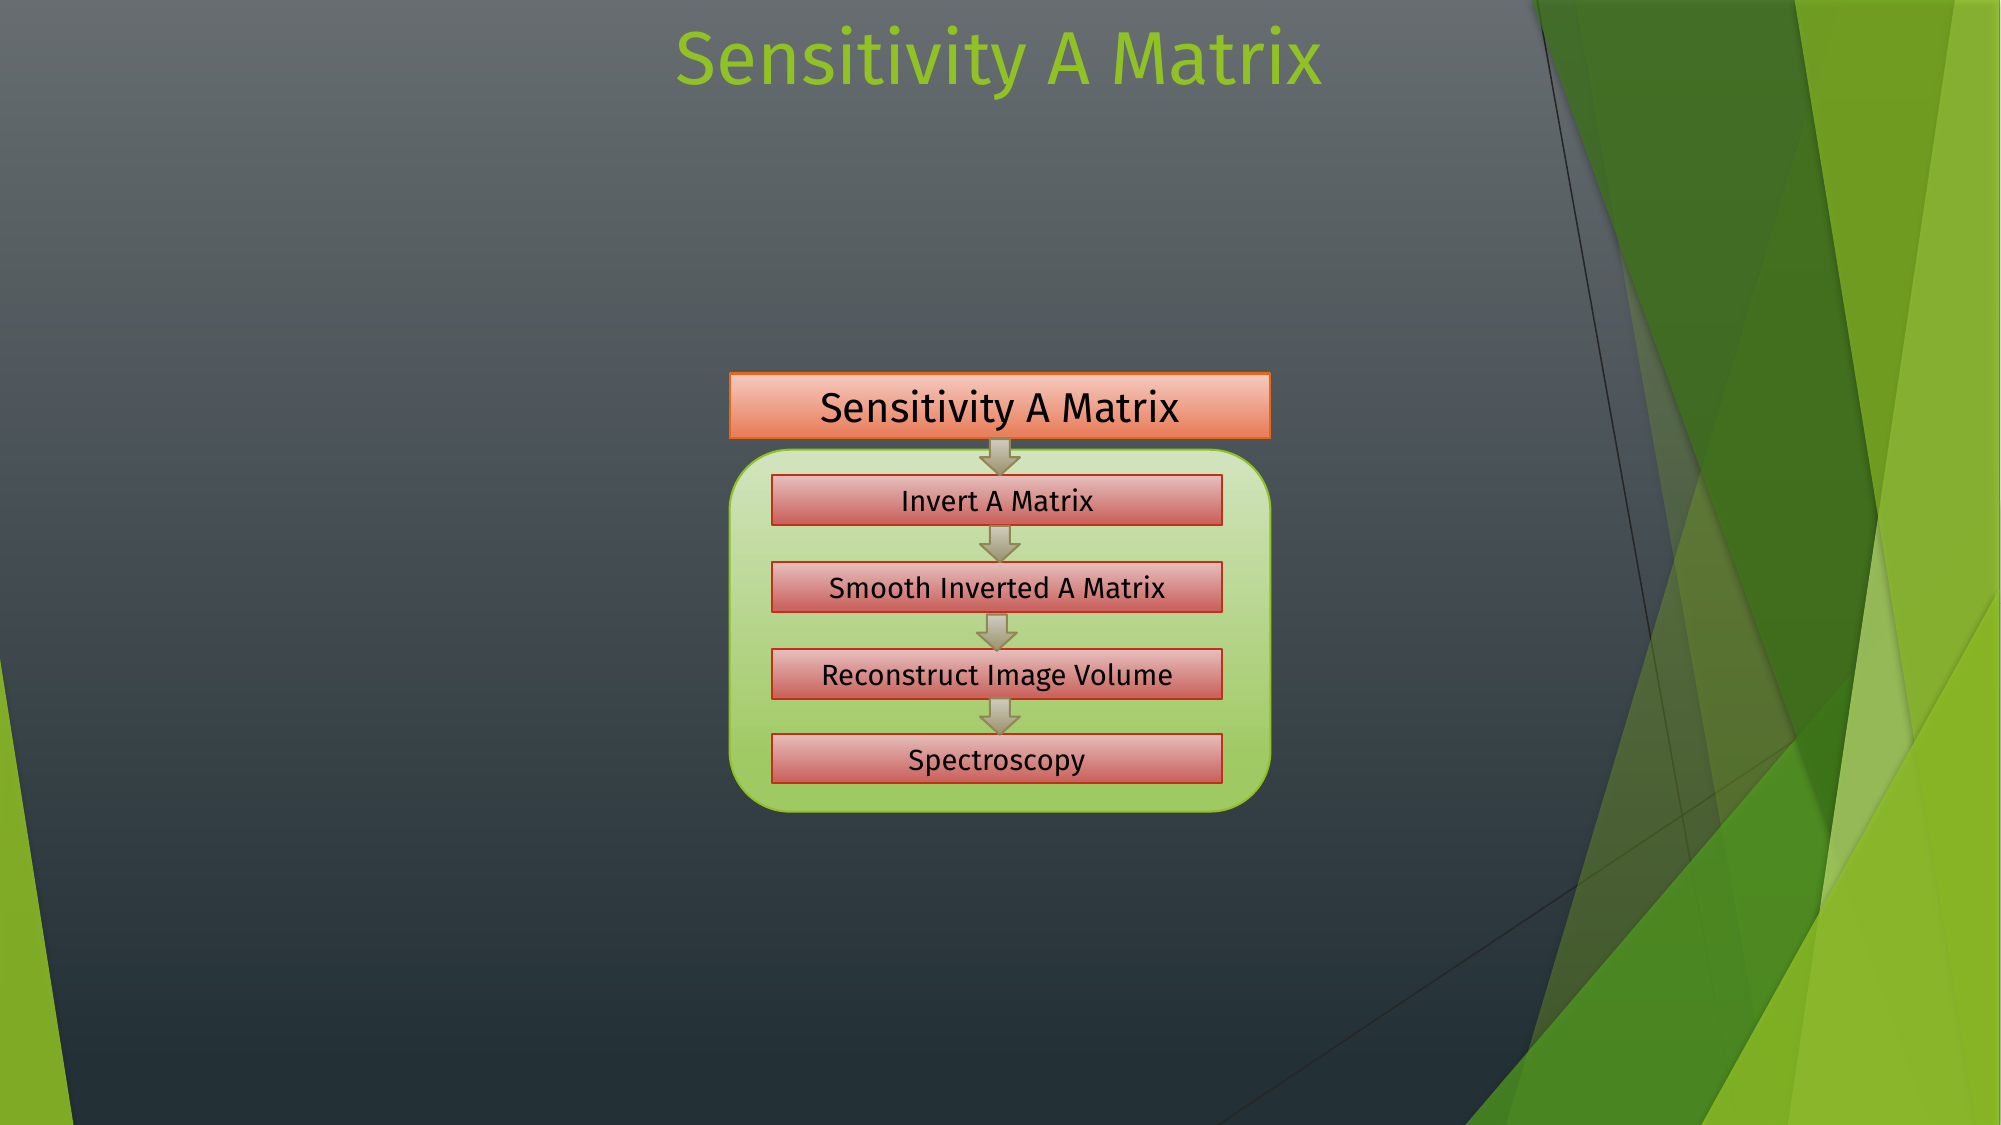

# Sensitivity A Matrix
Sensitivity A Matrix

Invert A Matrix

Smooth Inverted A Matrix

Reconstruct Image Volume

Spectroscopy